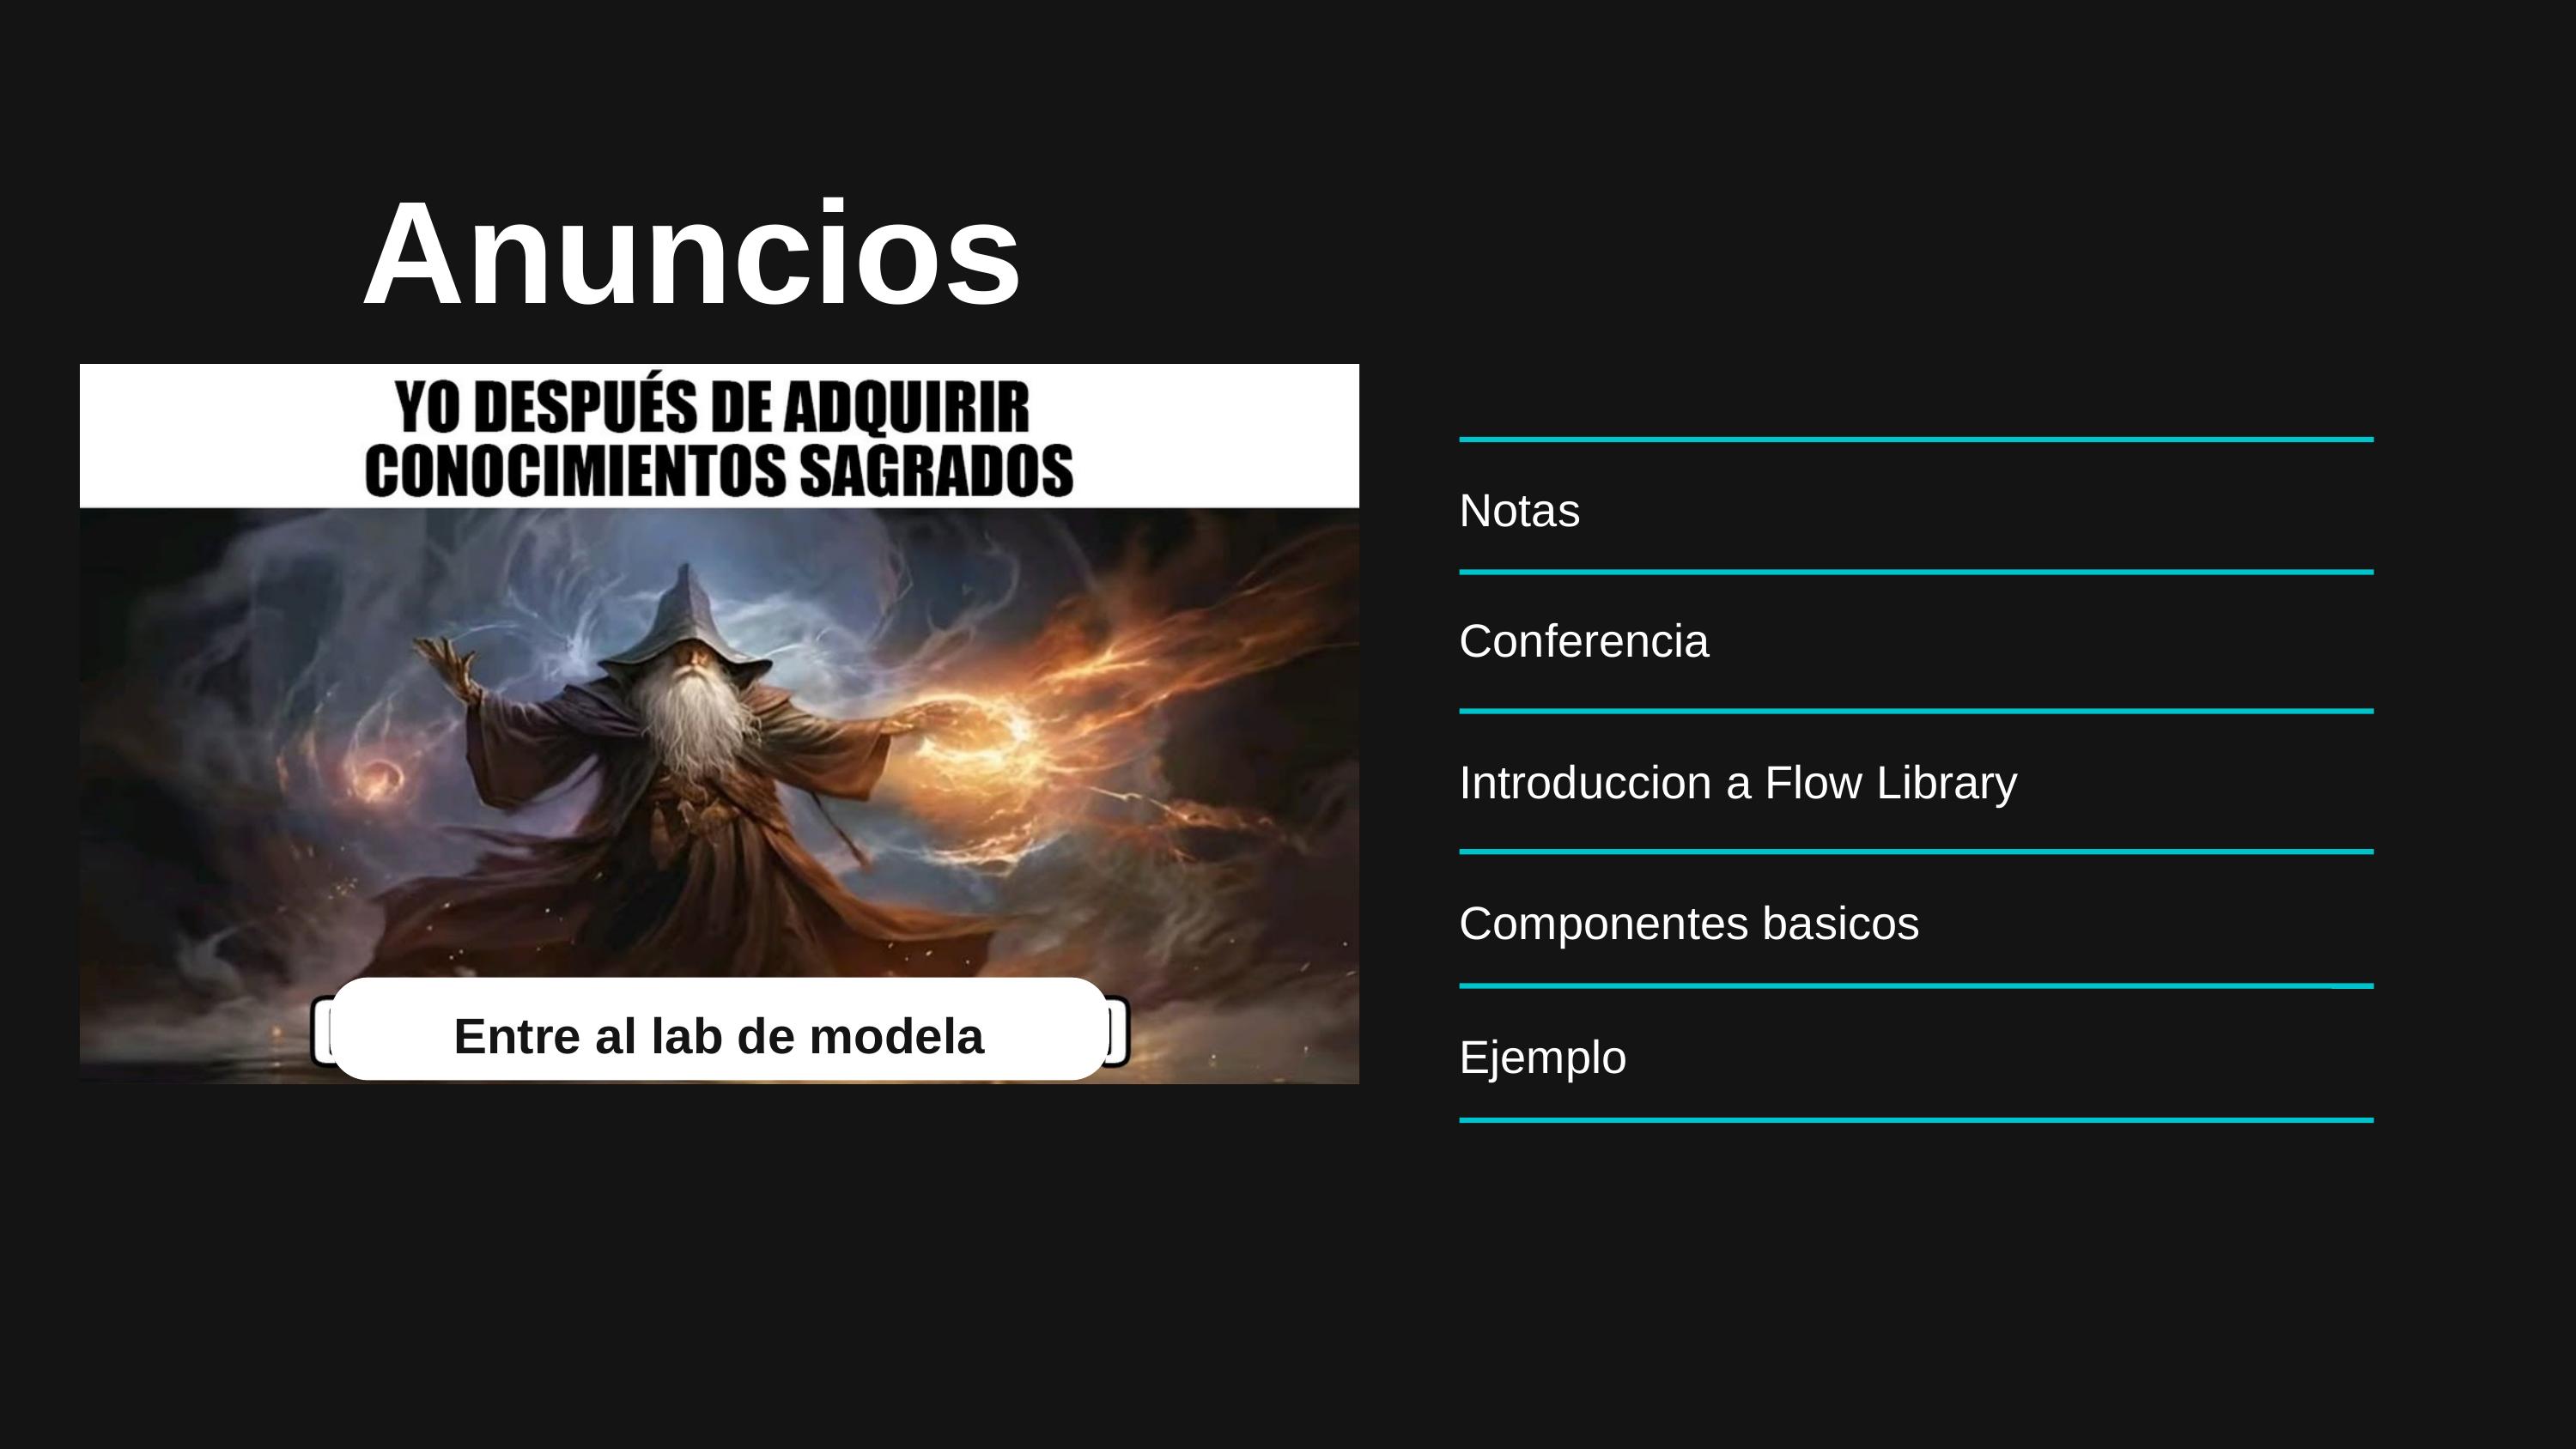

Anuncios

Notas

Conferencia

Introduccion a Flow Library

Componentes basicos

Entre al lab de modela

Ejemplo